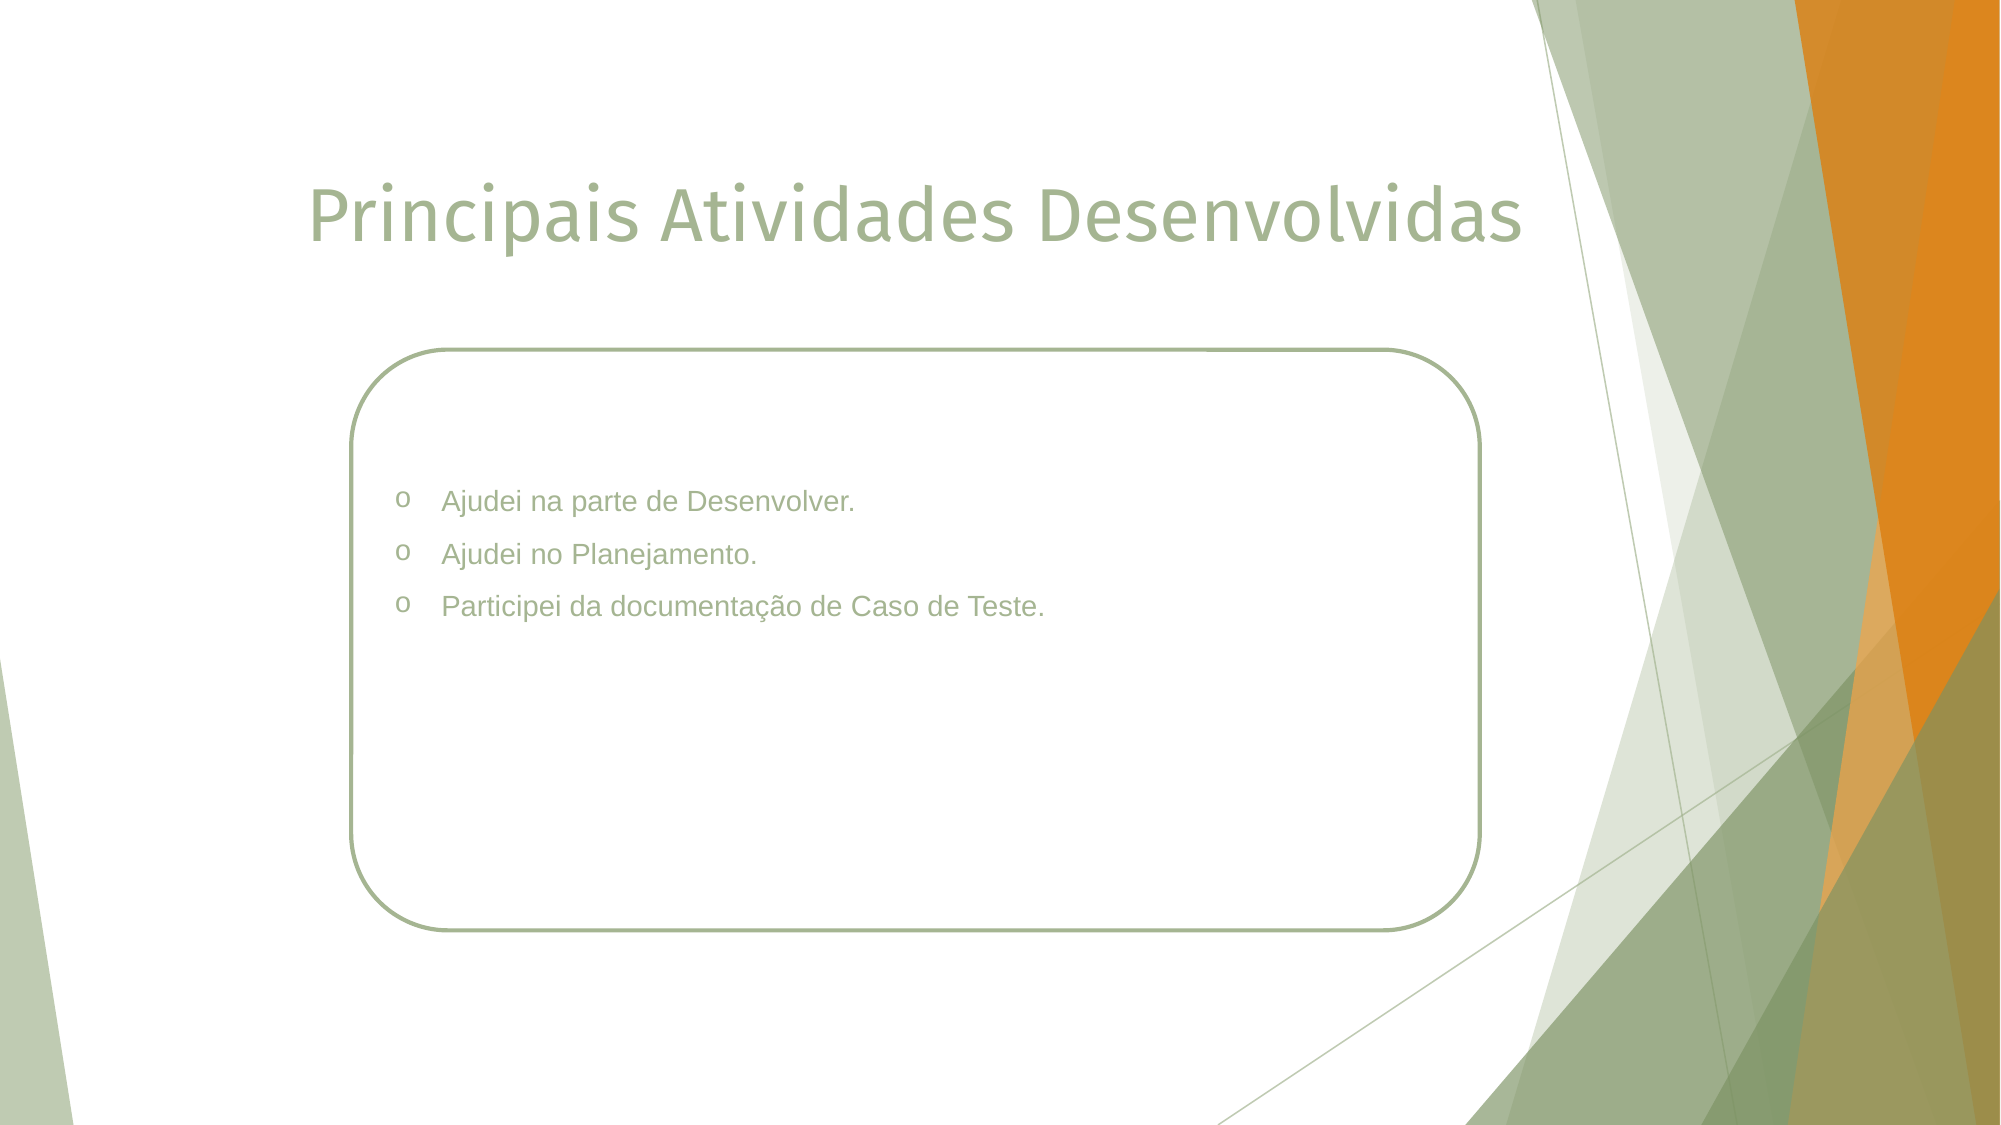

# Principais Atividades Desenvolvidas

Ajudei na parte de Desenvolver.
Ajudei no Planejamento.
Participei da documentação de Caso de Teste.